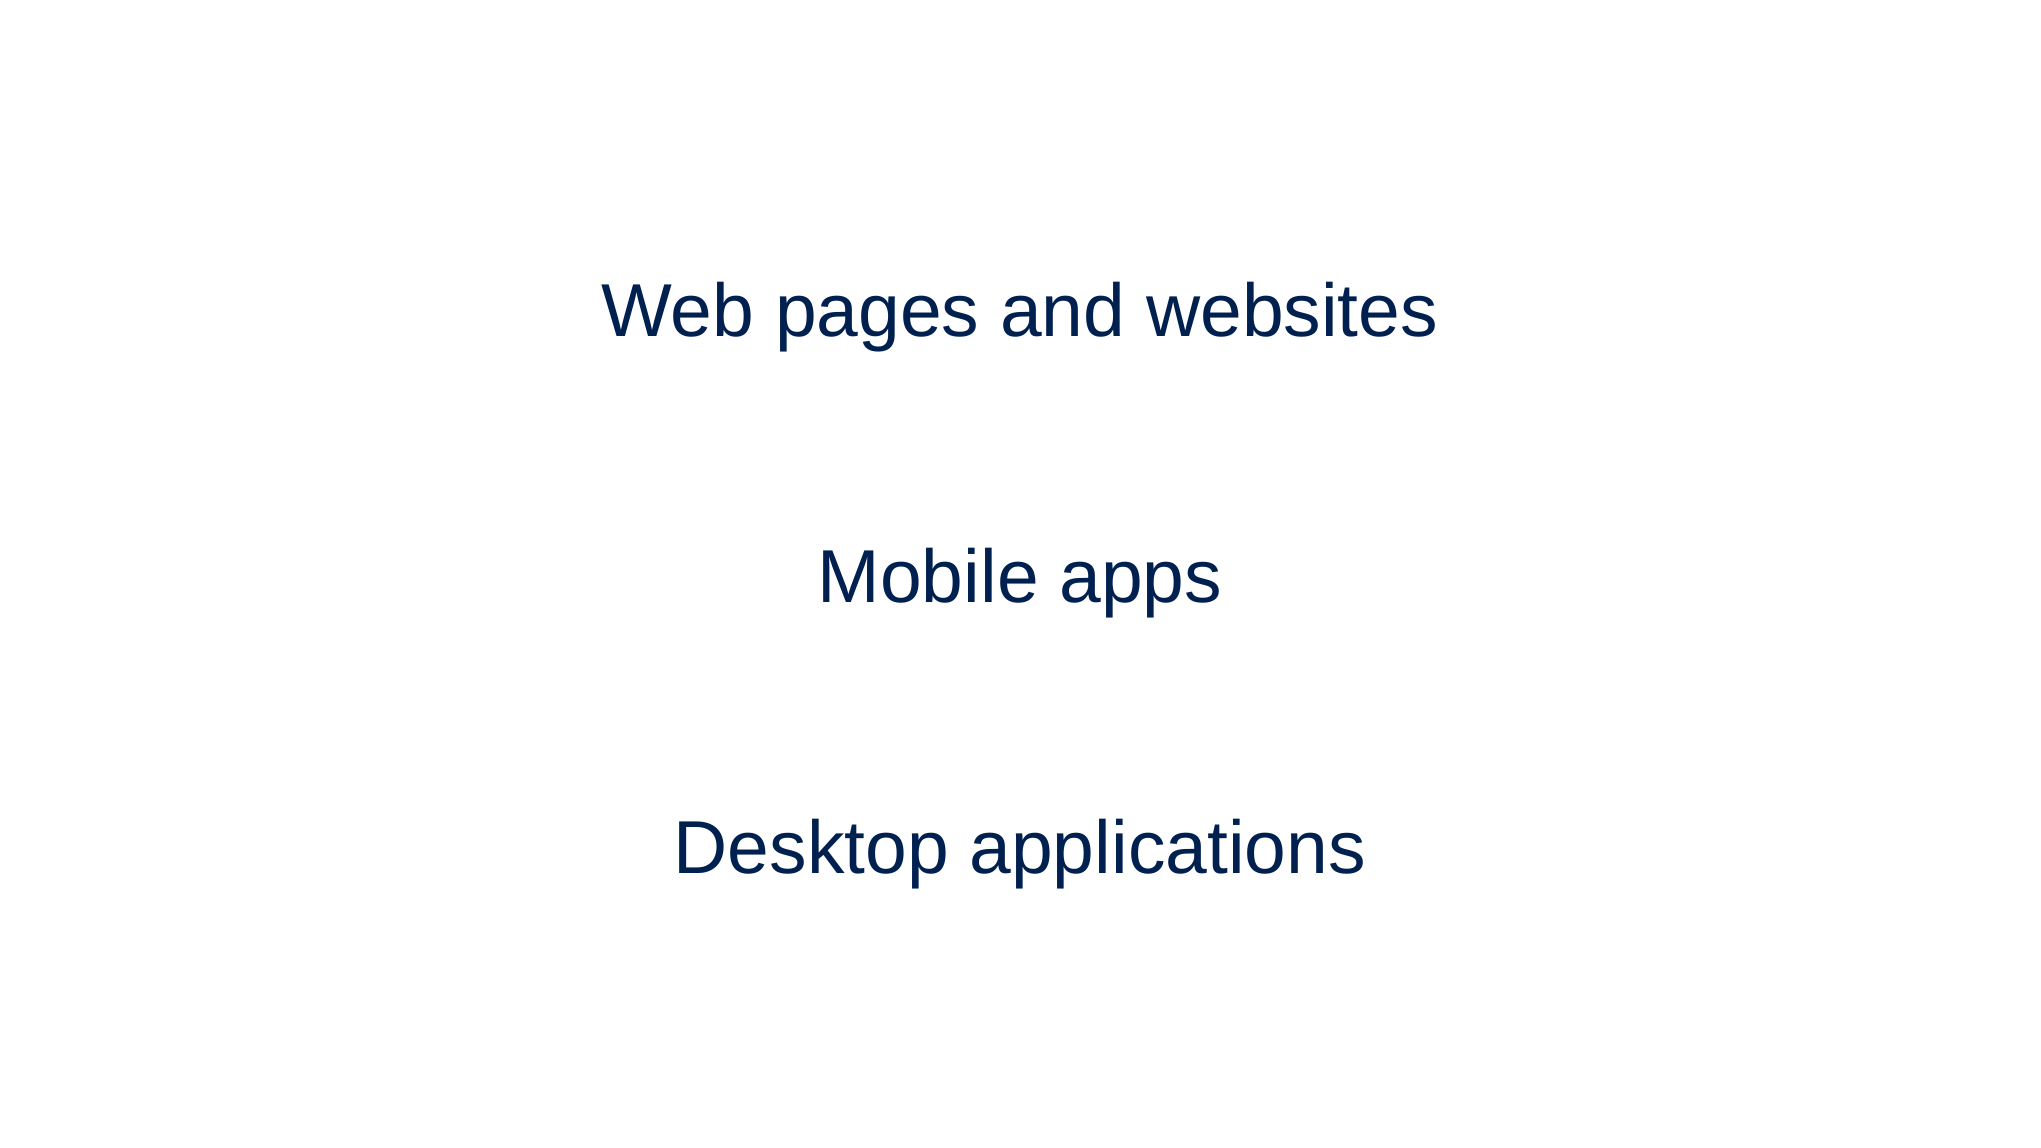

Web pages and websites
Mobile apps
Desktop applications